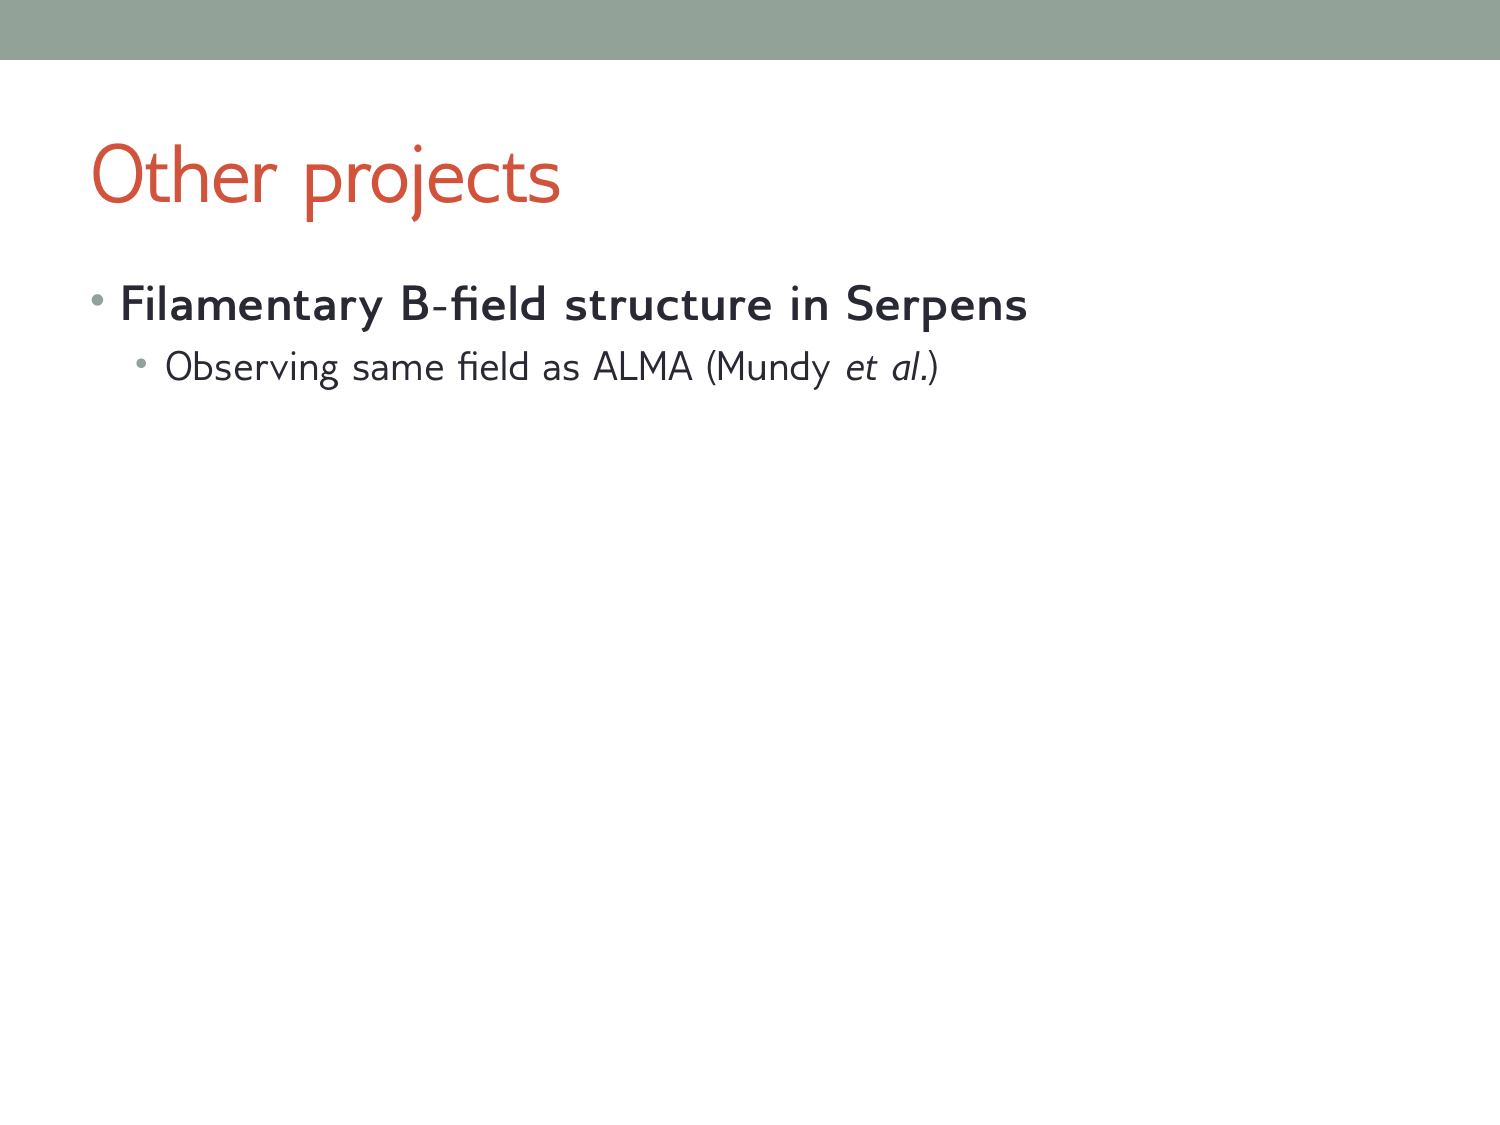

# Other projects
Filamentary B-field structure in Serpens
Observing same field as ALMA (Mundy et al.)